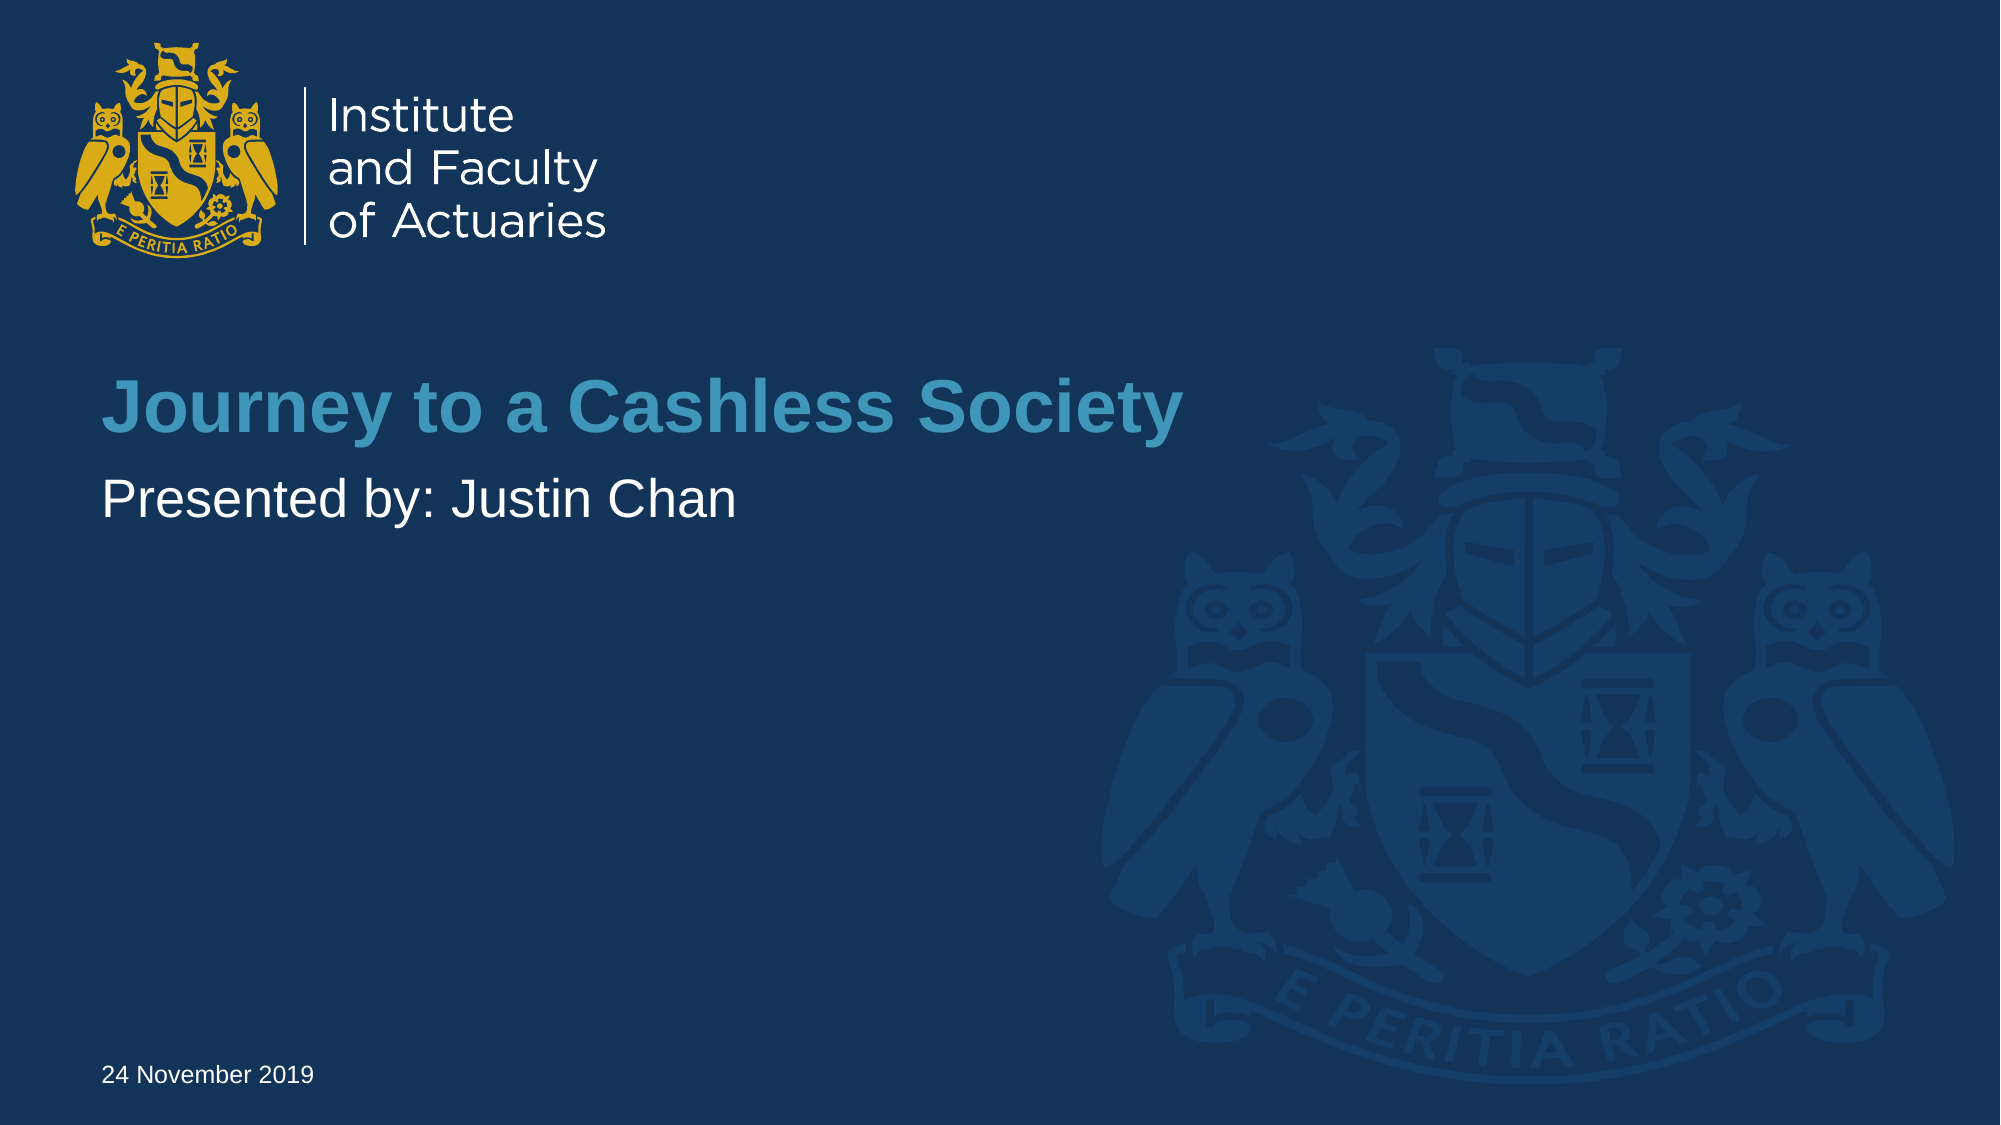

# Journey to a Cashless Society
Presented by: Justin Chan
24 November 2019